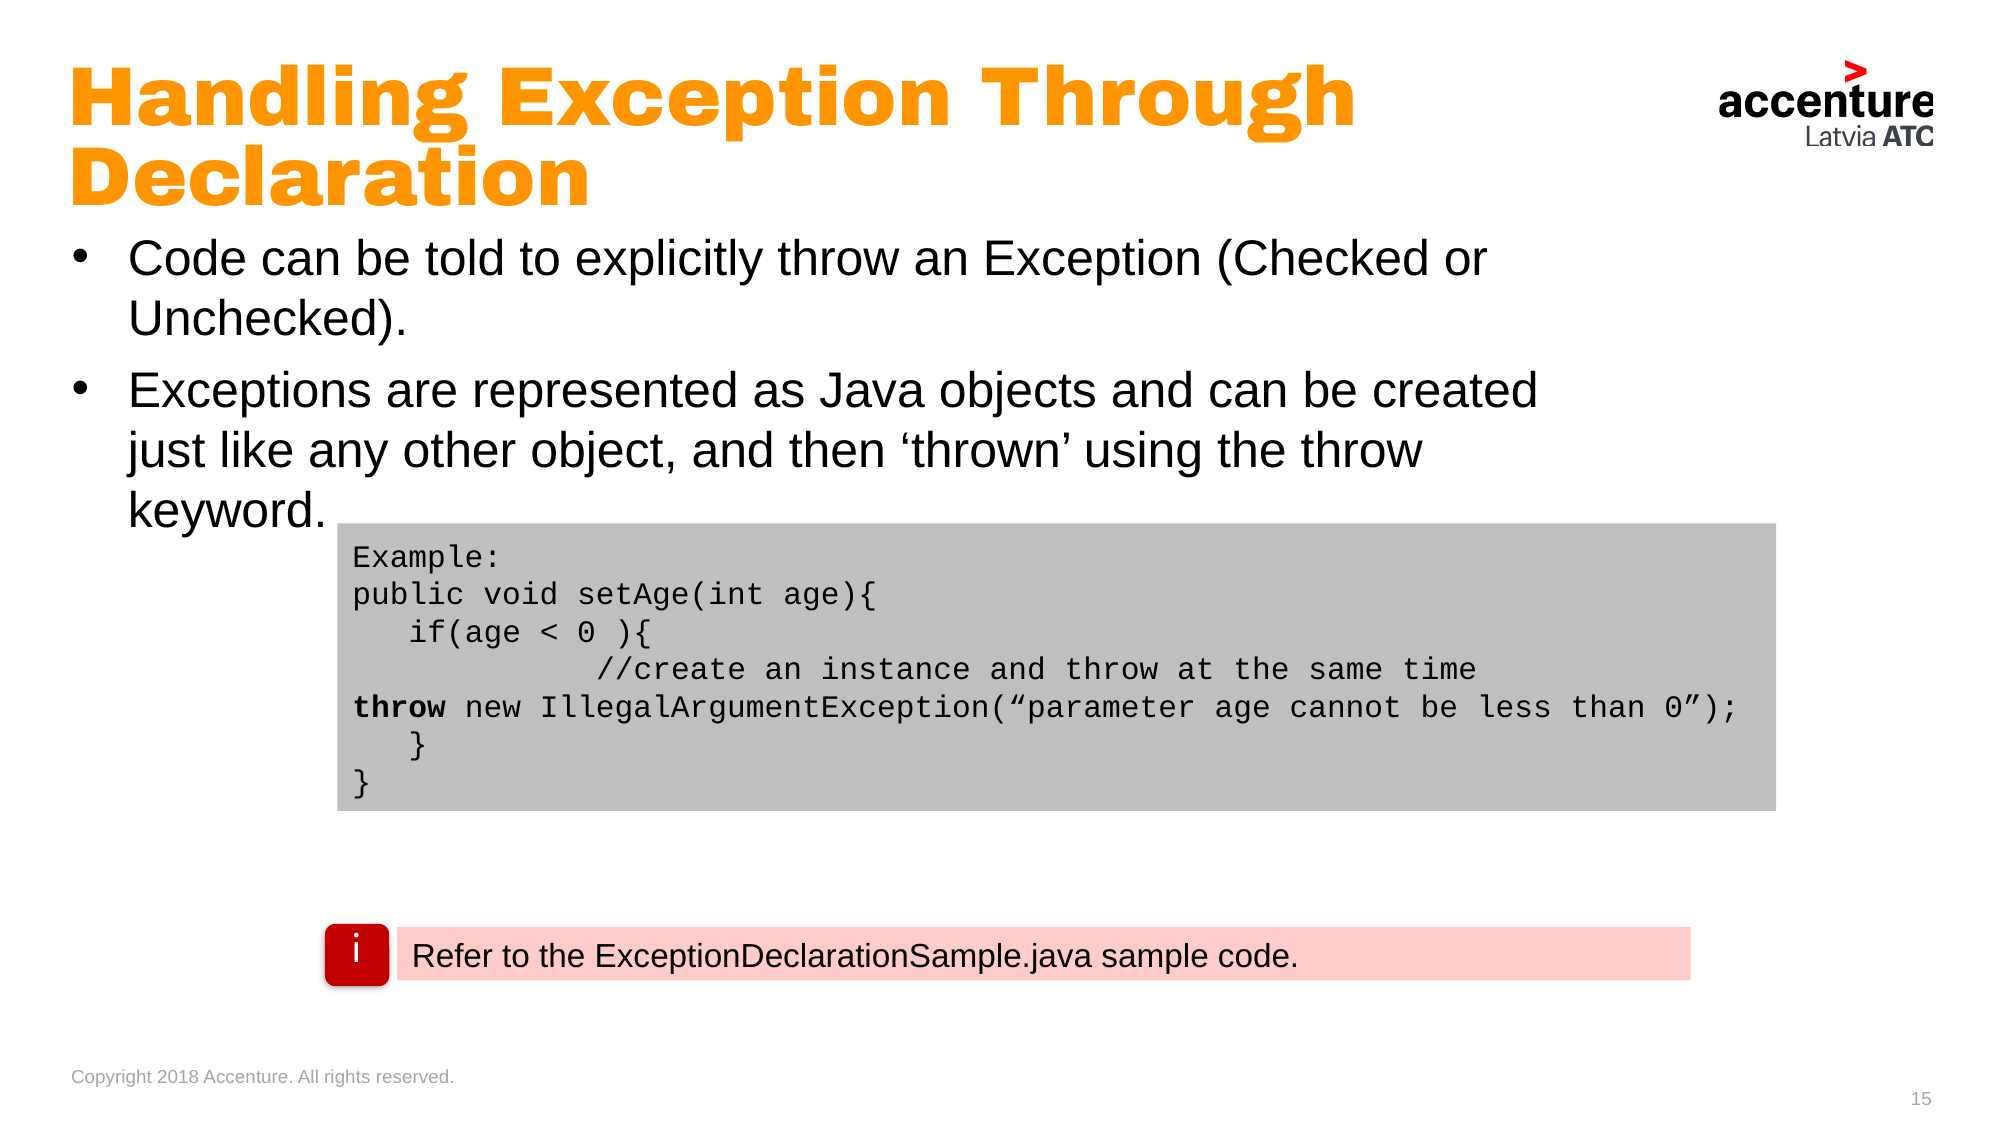

# Handling Exception Through Declaration
Code can be told to explicitly throw an Exception (Checked or Unchecked).
Exceptions are represented as Java objects and can be created just like any other object, and then ‘thrown’ using the throw keyword.

Example:
public void setAge(int age){
	if(age < 0 ){
	          //create an instance and throw at the same time
throw new IllegalArgumentException(“parameter age cannot be less than 0”);
	}
}
i
Refer to the ExceptionDeclarationSample.java sample code.

15